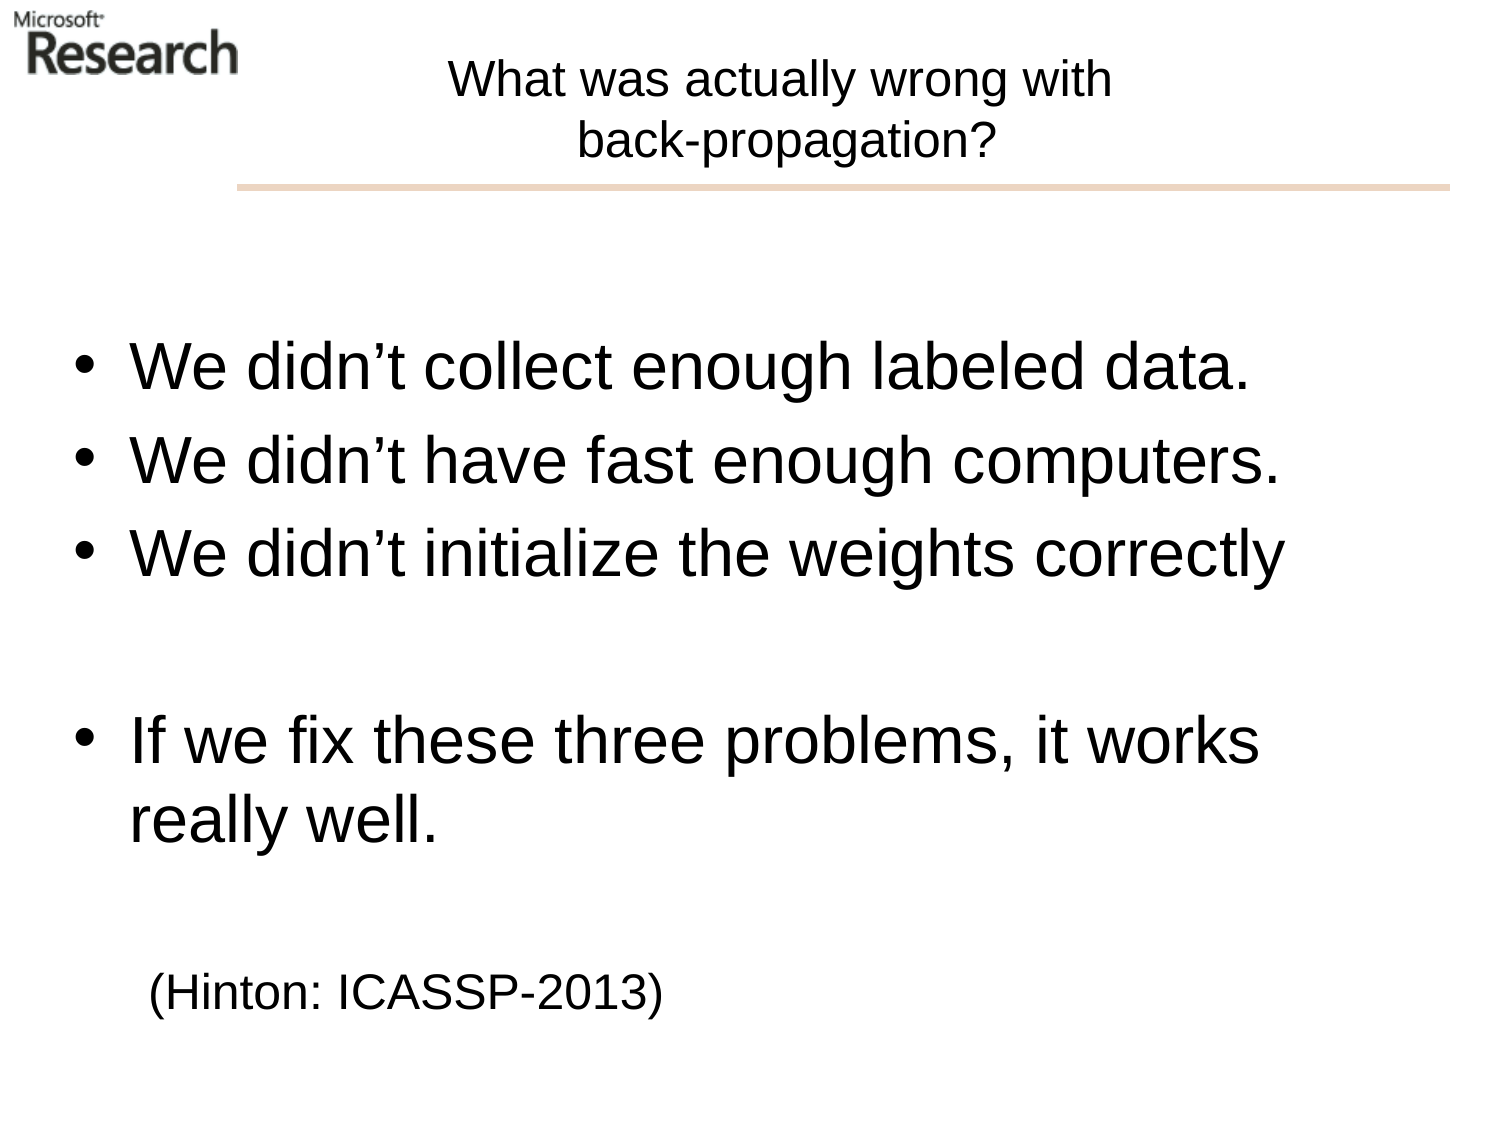

# What was actually wrong with back-propagation?
We didn’t collect enough labeled data.
We didn’t have fast enough computers.
We didn’t initialize the weights correctly

If we fix these three problems, it works really well.

(Hinton: ICASSP-2013)